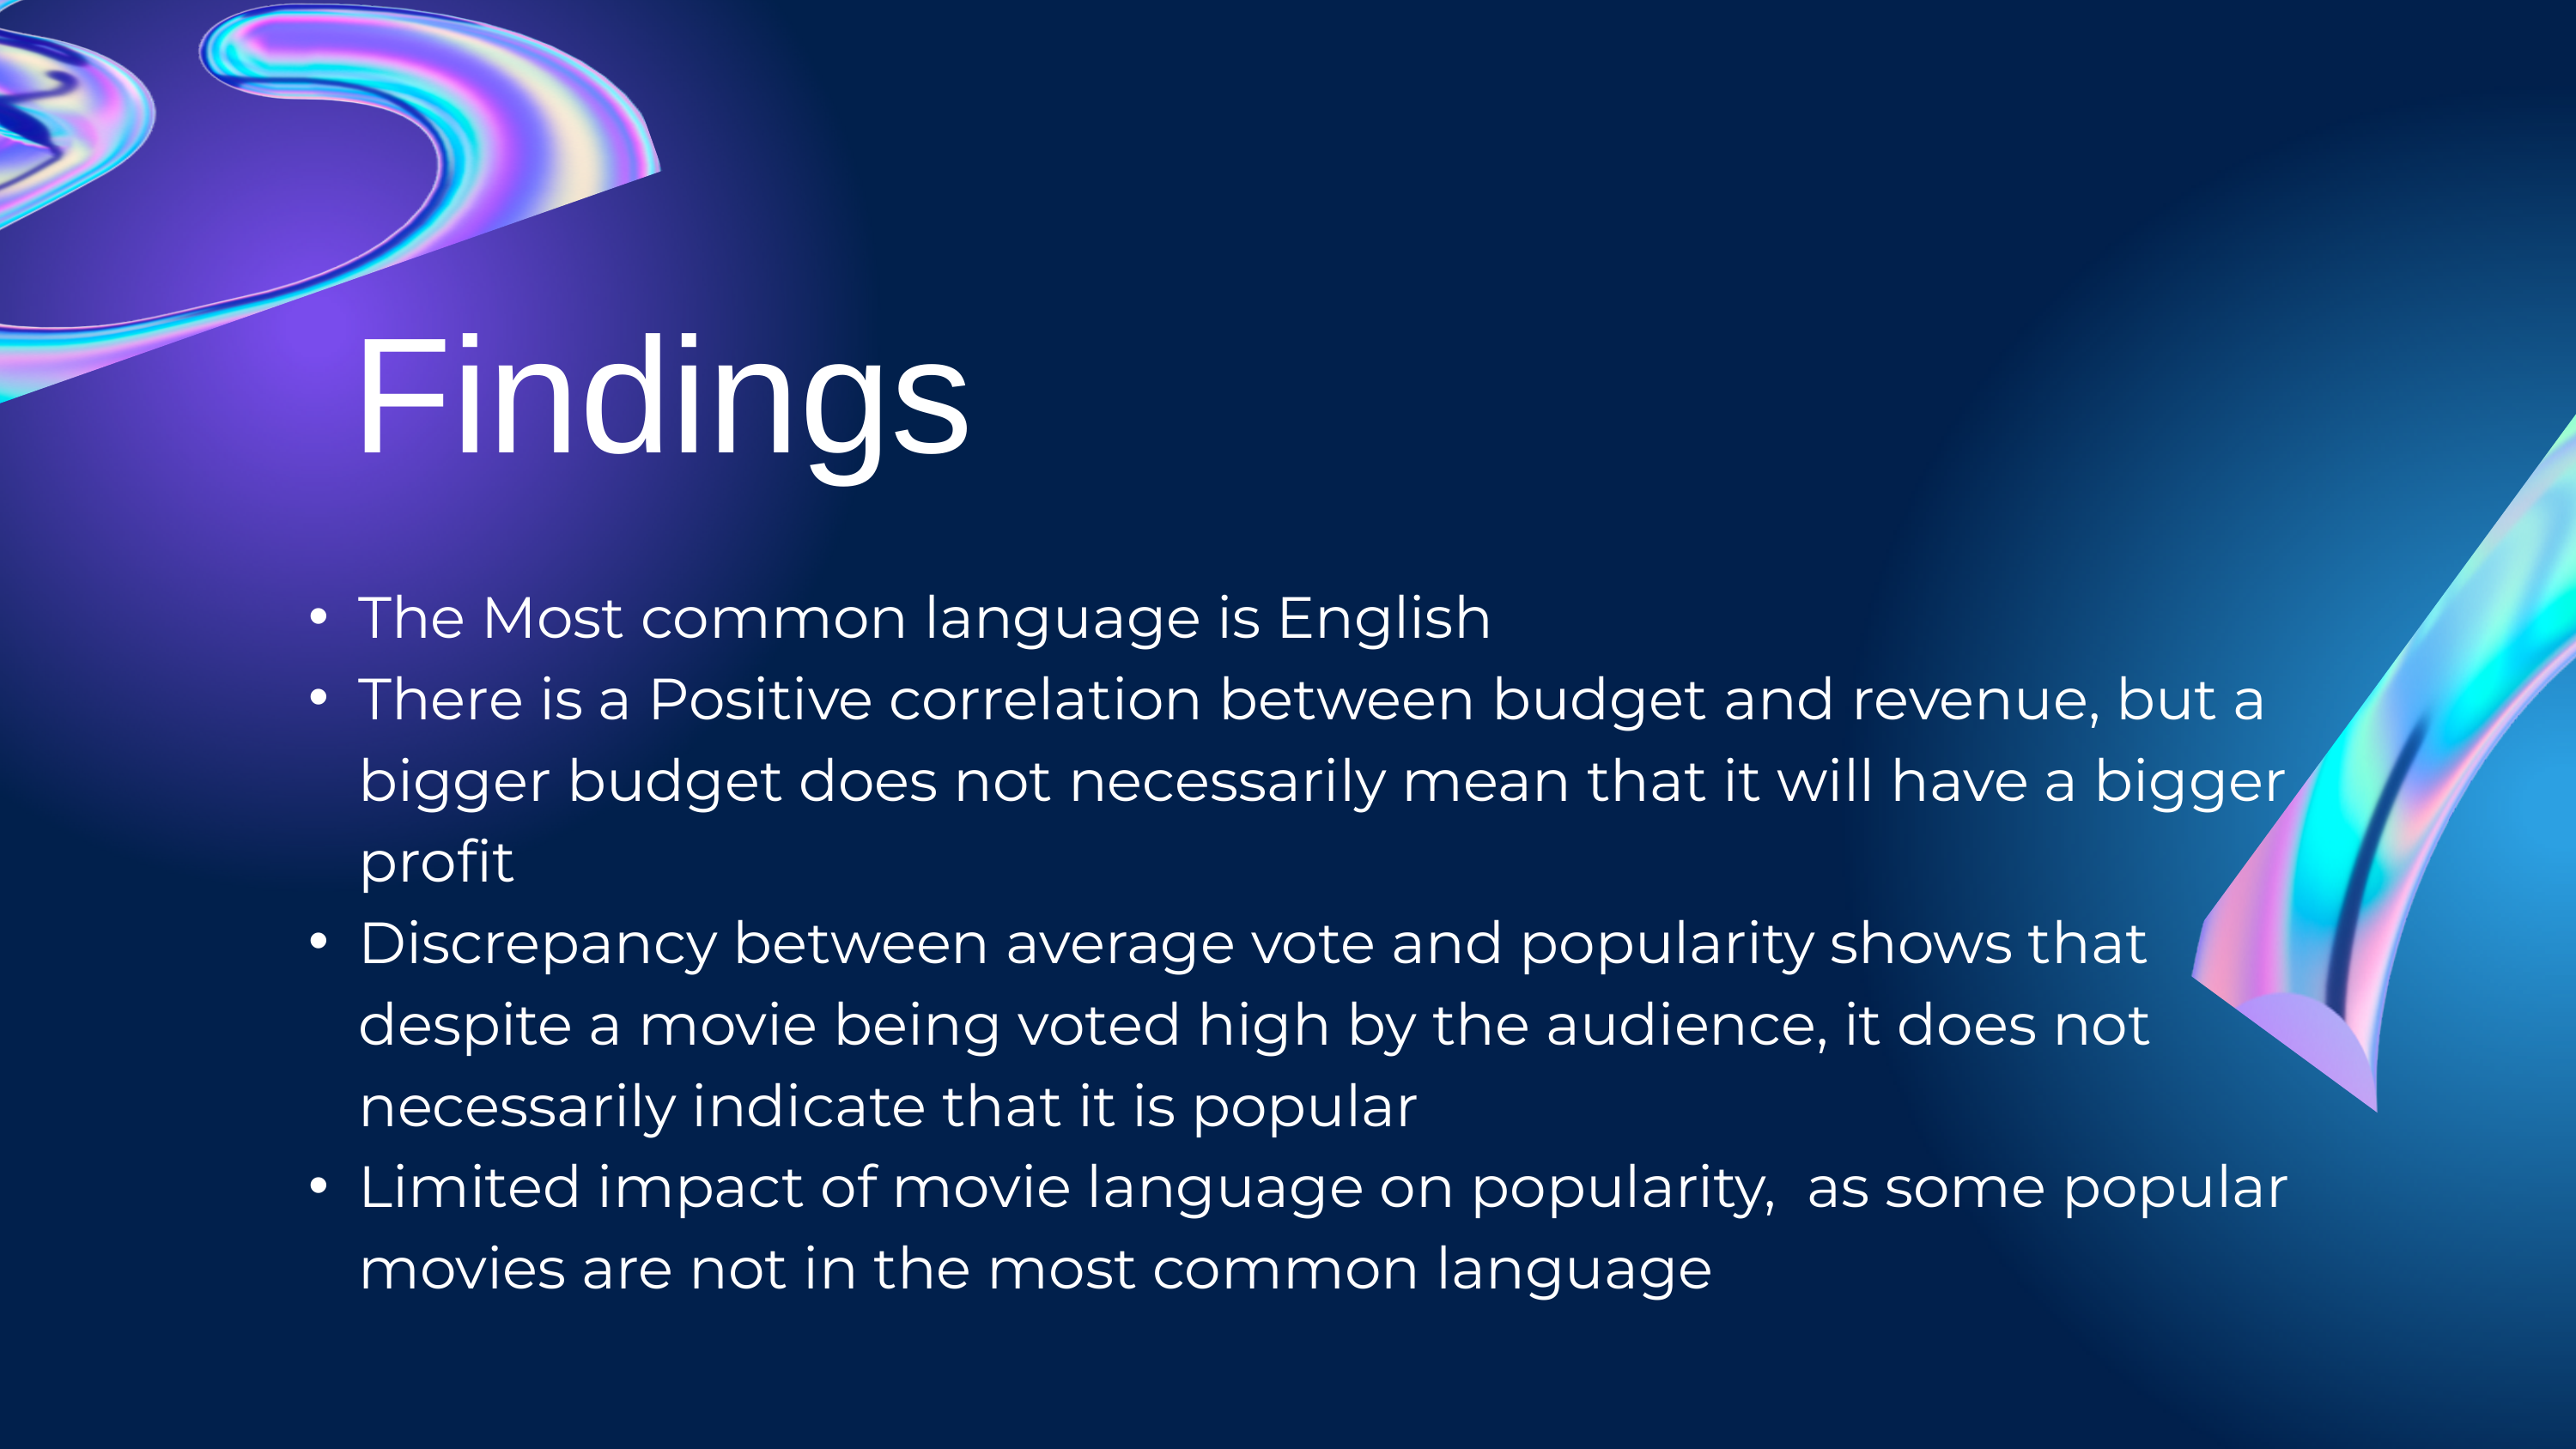

Findings

The Most common language is English
There is a Positive correlation between budget and revenue, but a bigger budget does not necessarily mean that it will have a bigger profit
Discrepancy between average vote and popularity shows that despite a movie being voted high by the audience, it does not necessarily indicate that it is popular
Limited impact of movie language on popularity,  as some popular movies are not in the most common language